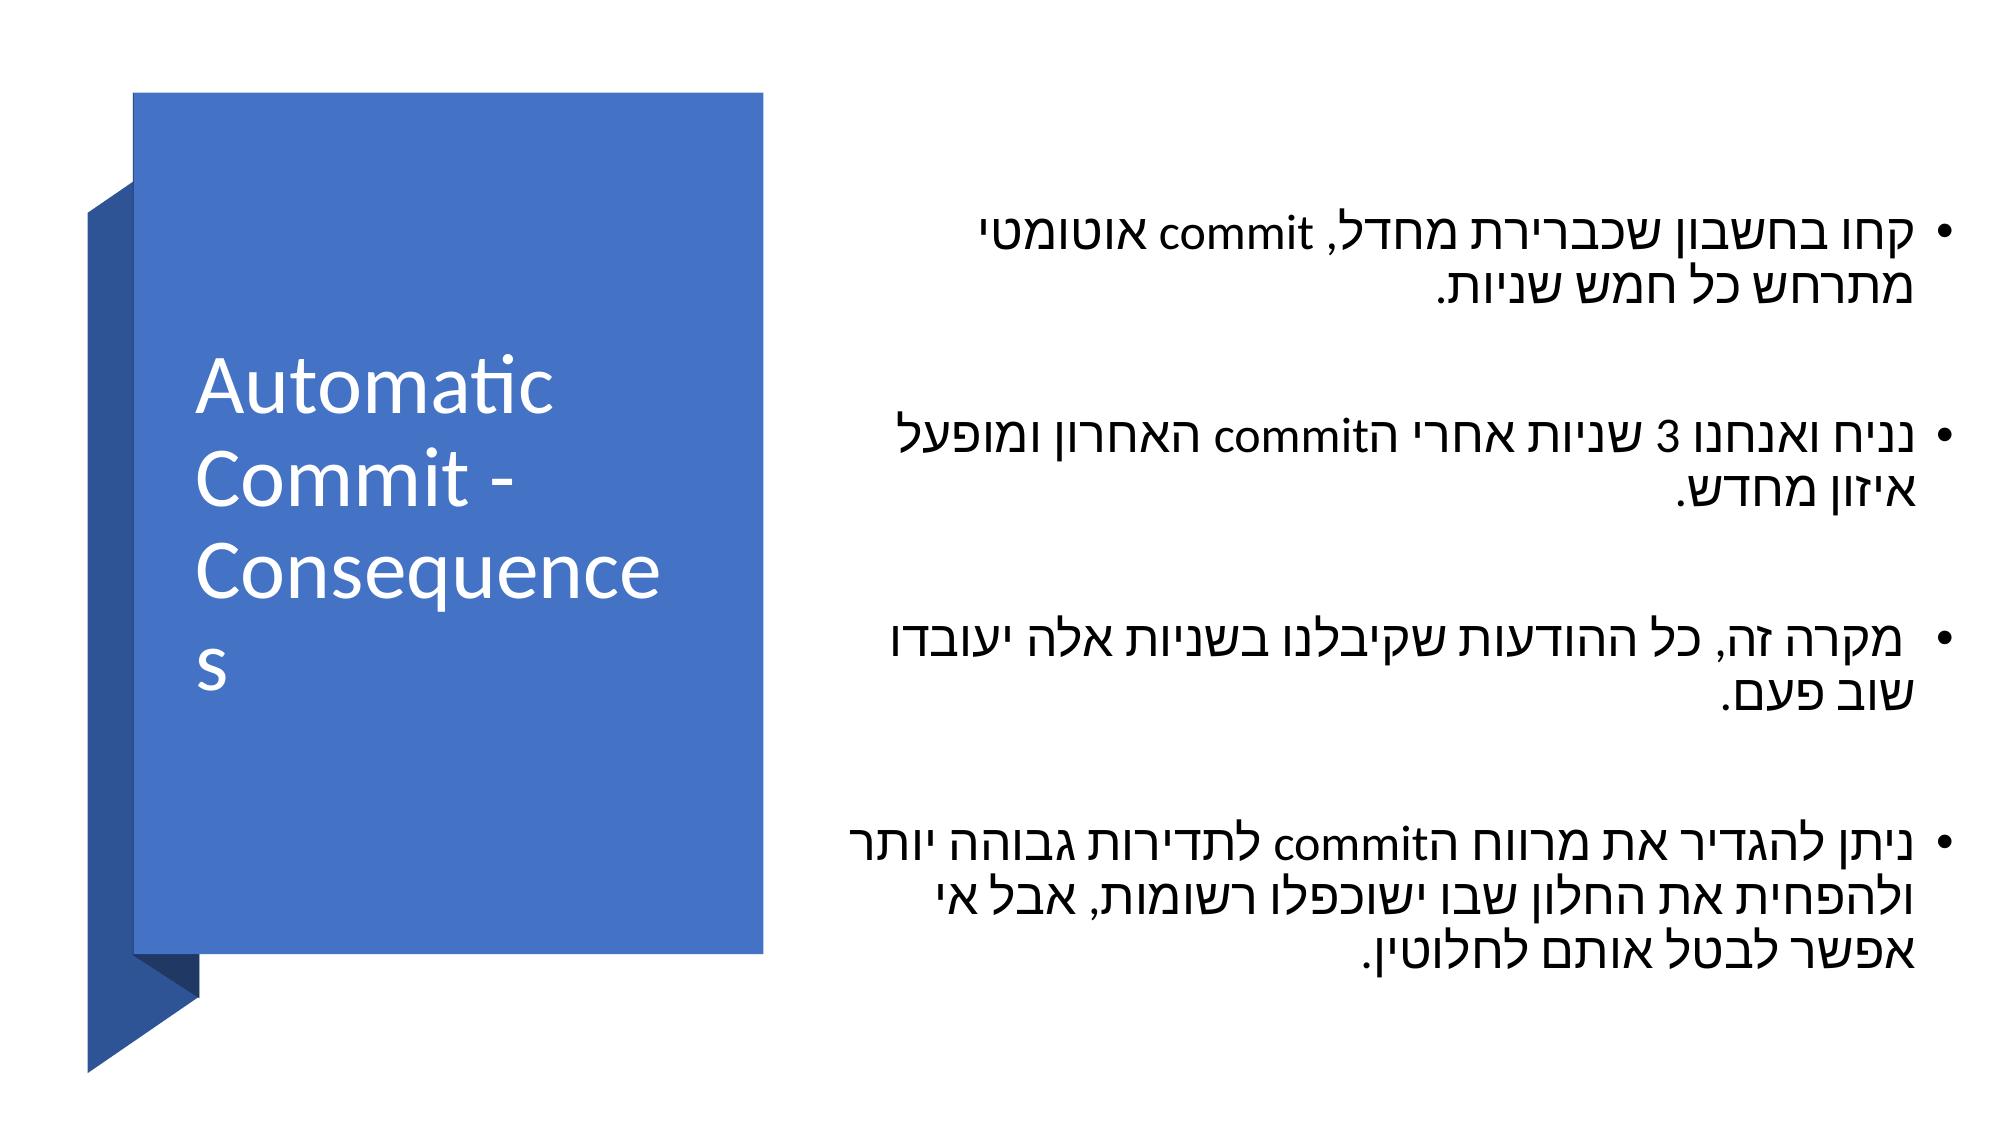

קחו בחשבון שכברירת מחדל, commit אוטומטי מתרחש כל חמש שניות.

נניח ואנחנו 3 שניות אחרי הcommit האחרון ומופעל איזון מחדש.

 מקרה זה, כל ההודעות שקיבלנו בשניות אלה יעובדו שוב פעם.

ניתן להגדיר את מרווח הcommit לתדירות גבוהה יותר ולהפחית את החלון שבו ישוכפלו רשומות, אבל אי אפשר לבטל אותם לחלוטין.
# Automatic Commit - Consequences